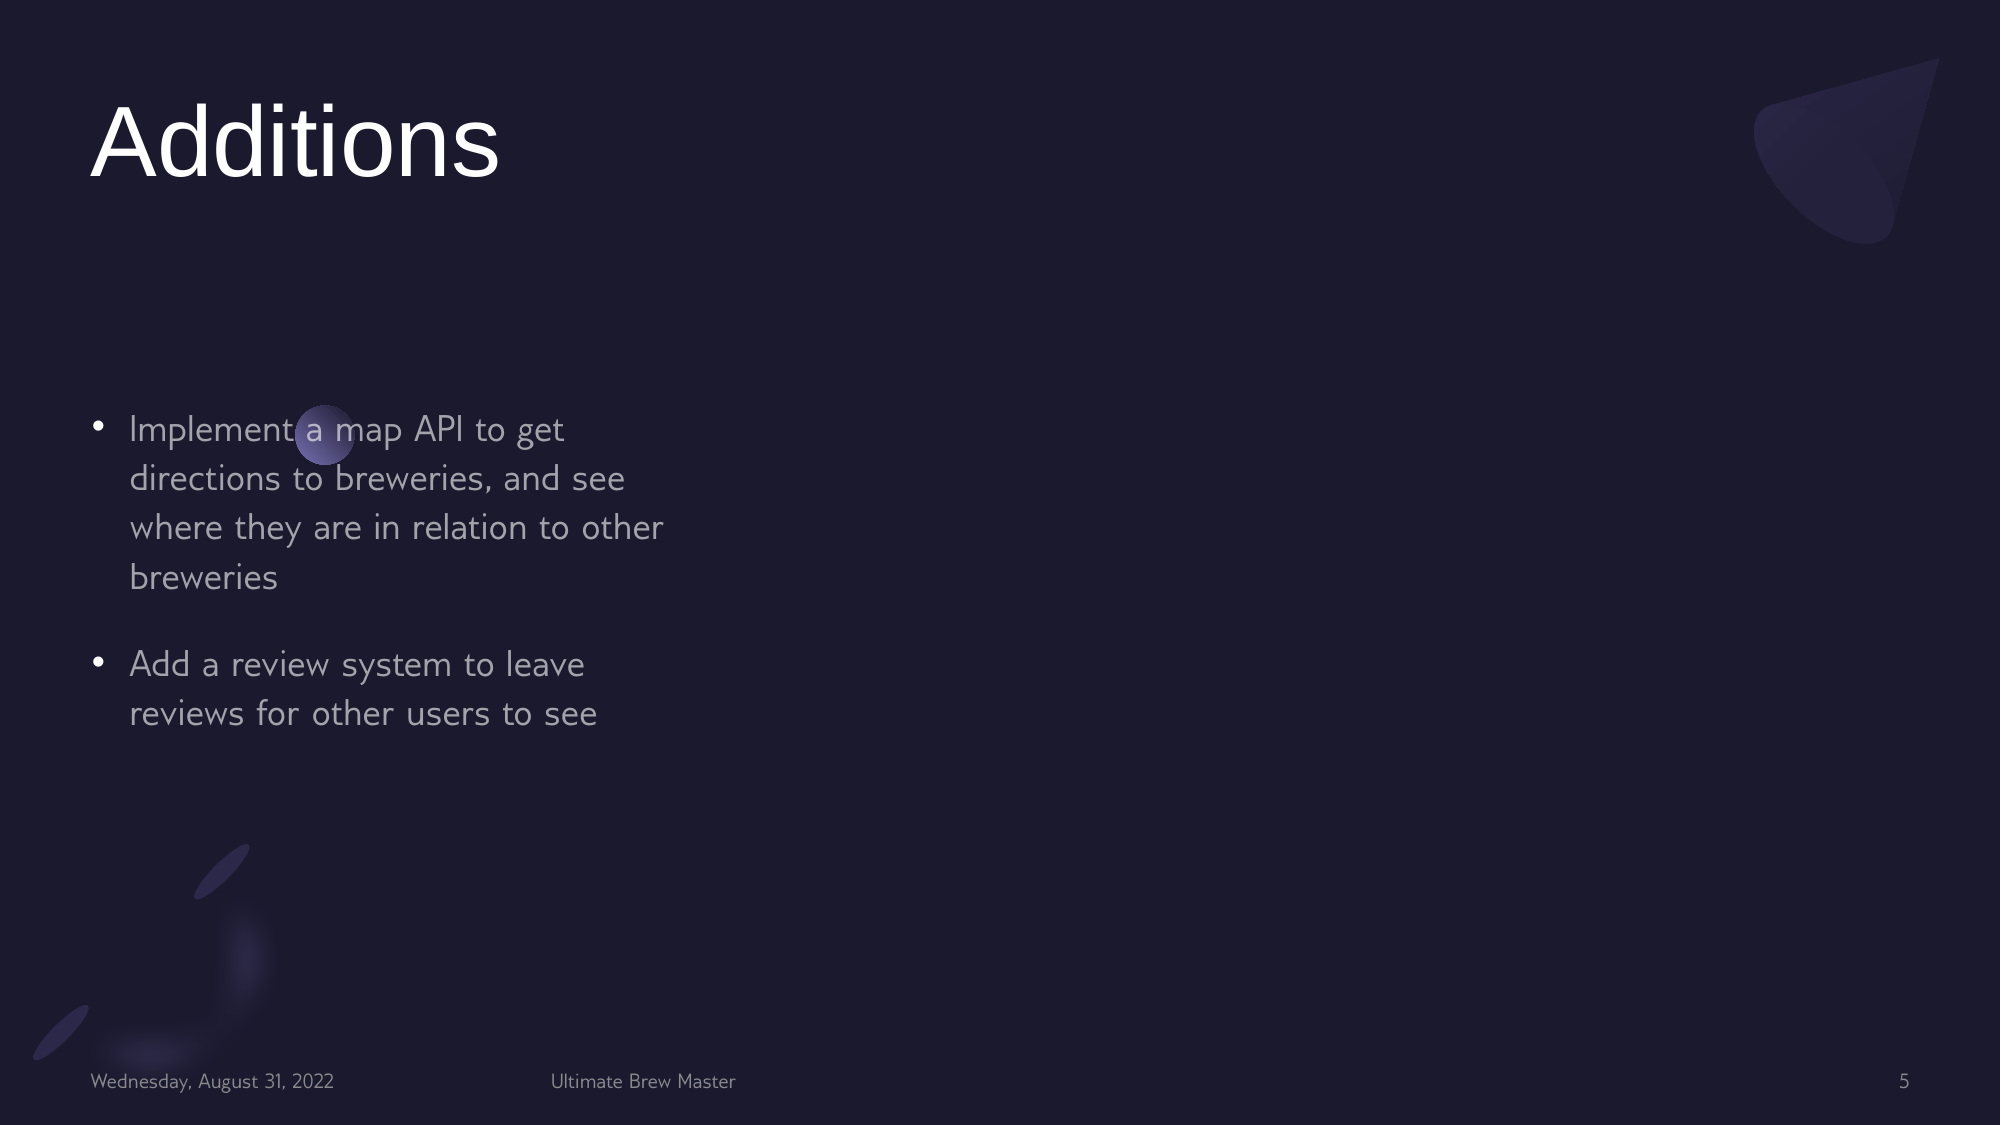

# Additions
Implement a map API to get directions to breweries, and see where they are in relation to other breweries
Add a review system to leave reviews for other users to see

Wednesday, August 31, 2022
Ultimate Brew Master
5